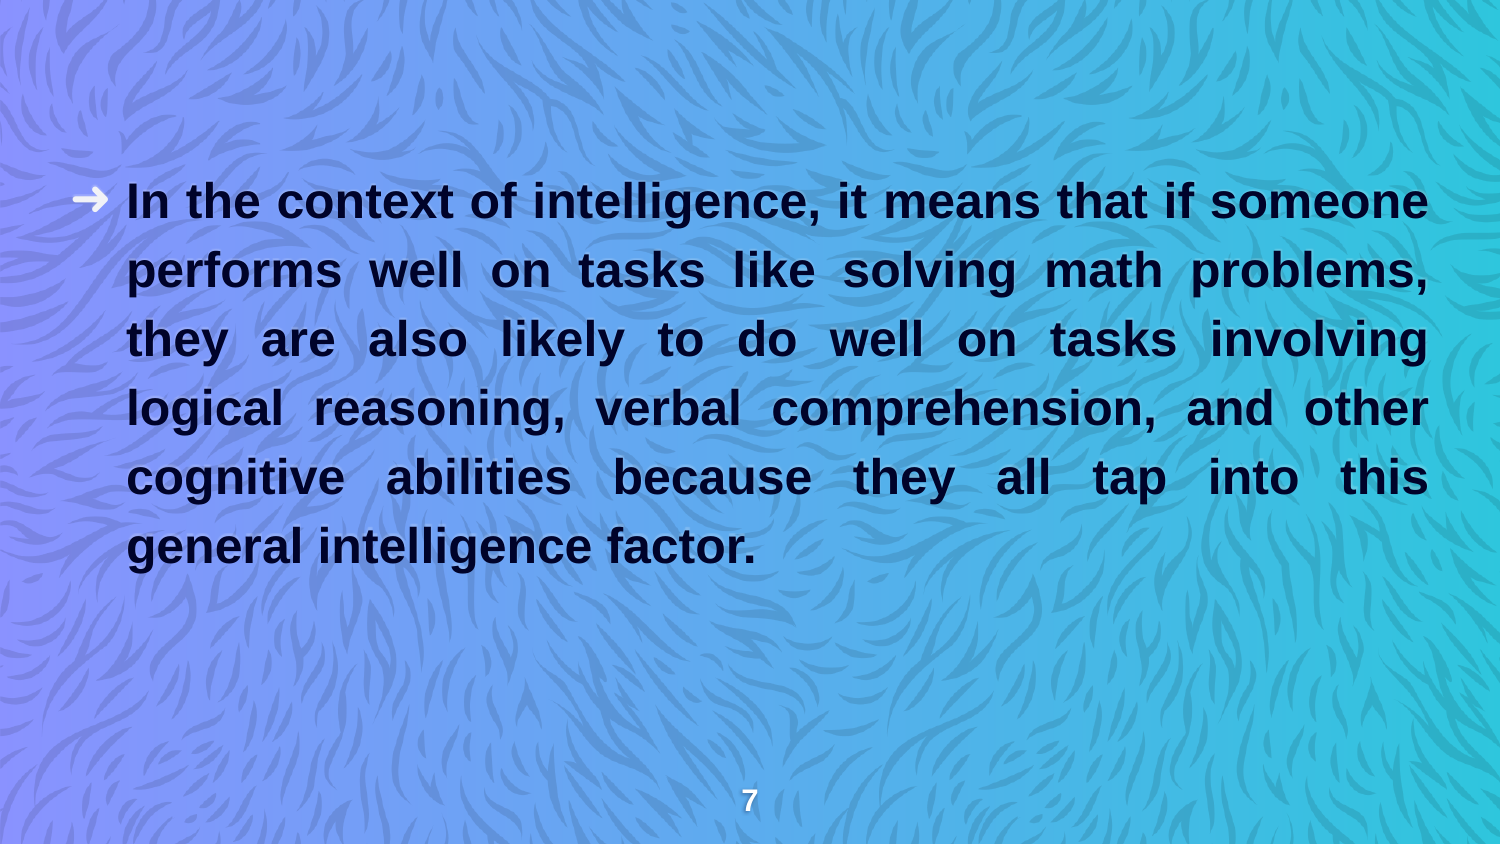

In the context of intelligence, it means that if someone performs well on tasks like solving math problems, they are also likely to do well on tasks involving logical reasoning, verbal comprehension, and other cognitive abilities because they all tap into this general intelligence factor.
7